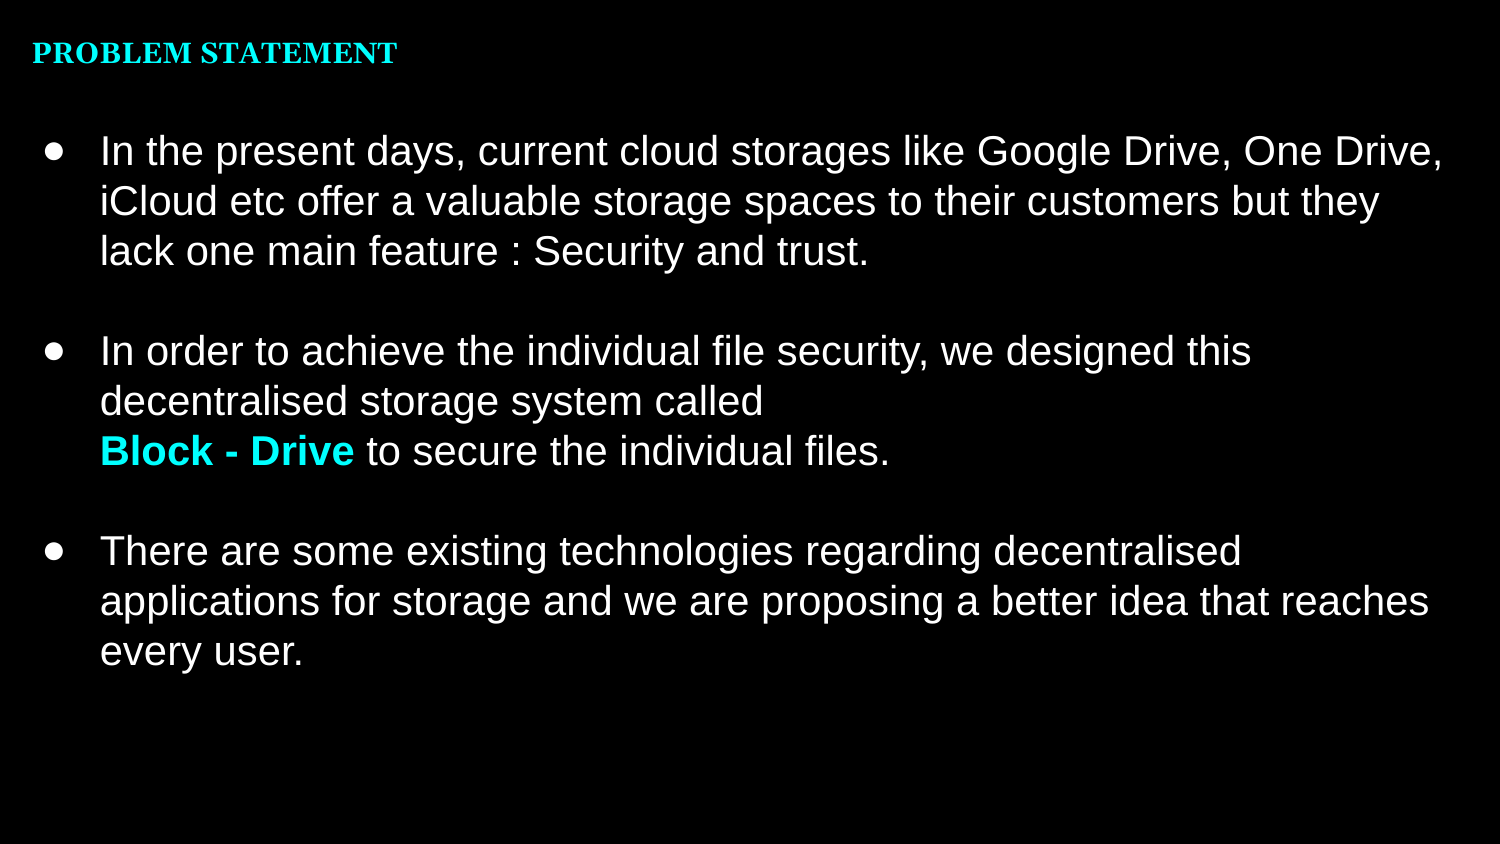

PROBLEM STATEMENT
In the present days, current cloud storages like Google Drive, One Drive, iCloud etc offer a valuable storage spaces to their customers but they lack one main feature : Security and trust.

In order to achieve the individual file security, we designed this decentralised storage system called
Block - Drive to secure the individual files.

There are some existing technologies regarding decentralised applications for storage and we are proposing a better idea that reaches every user.